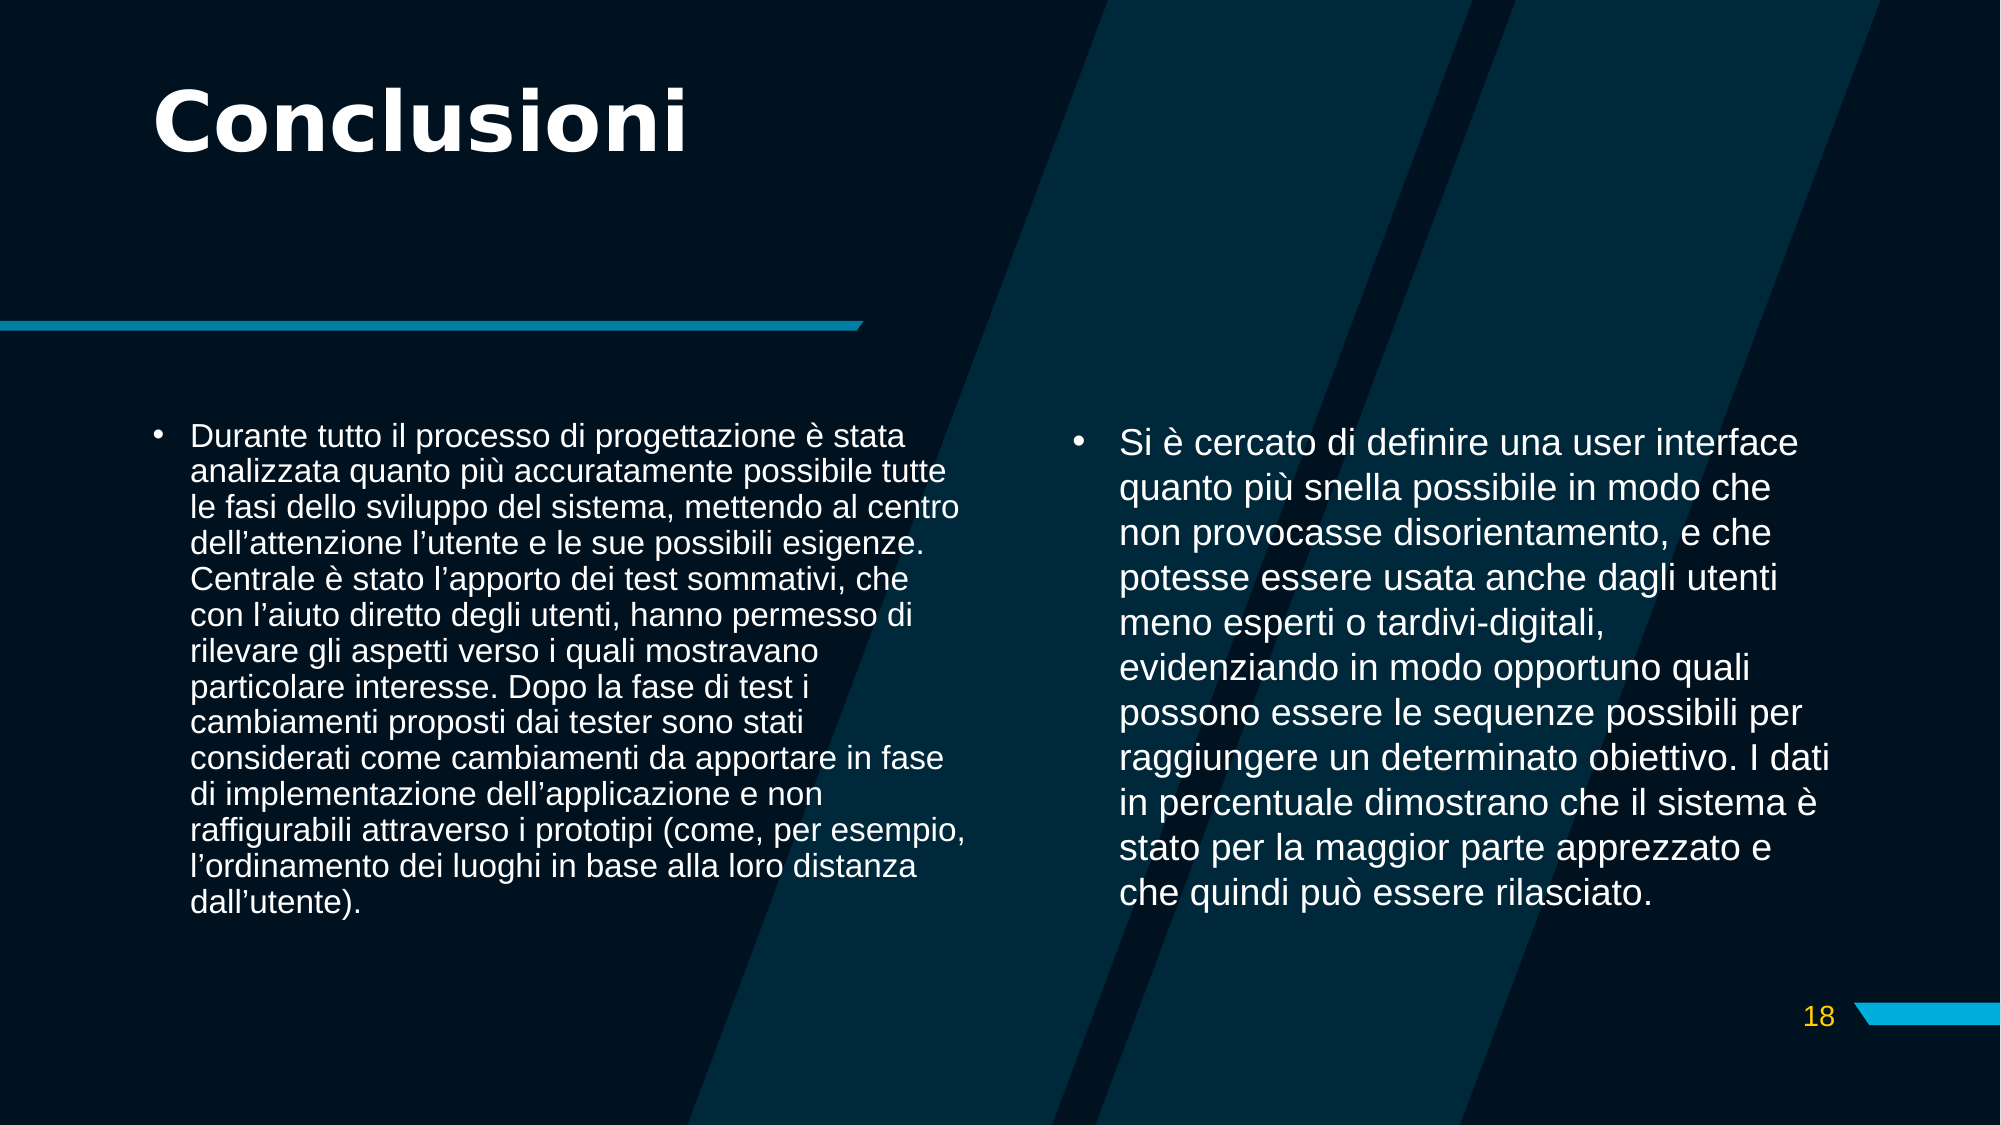

# Conclusioni
Si è cercato di definire una user interface quanto più snella possibile in modo che non provocasse disorientamento, e che potesse essere usata anche dagli utenti meno esperti o tardivi-digitali, evidenziando in modo opportuno quali possono essere le sequenze possibili per raggiungere un determinato obiettivo. I dati in percentuale dimostrano che il sistema è stato per la maggior parte apprezzato e che quindi può essere rilasciato.
Durante tutto il processo di progettazione è stata analizzata quanto più accuratamente possibile tutte le fasi dello sviluppo del sistema, mettendo al centro dell’attenzione l’utente e le sue possibili esigenze. Centrale è stato l’apporto dei test sommativi, che con l’aiuto diretto degli utenti, hanno permesso di rilevare gli aspetti verso i quali mostravano particolare interesse. Dopo la fase di test i cambiamenti proposti dai tester sono stati considerati come cambiamenti da apportare in fase di implementazione dell’applicazione e non raffigurabili attraverso i prototipi (come, per esempio, l’ordinamento dei luoghi in base alla loro distanza dall’utente).
18